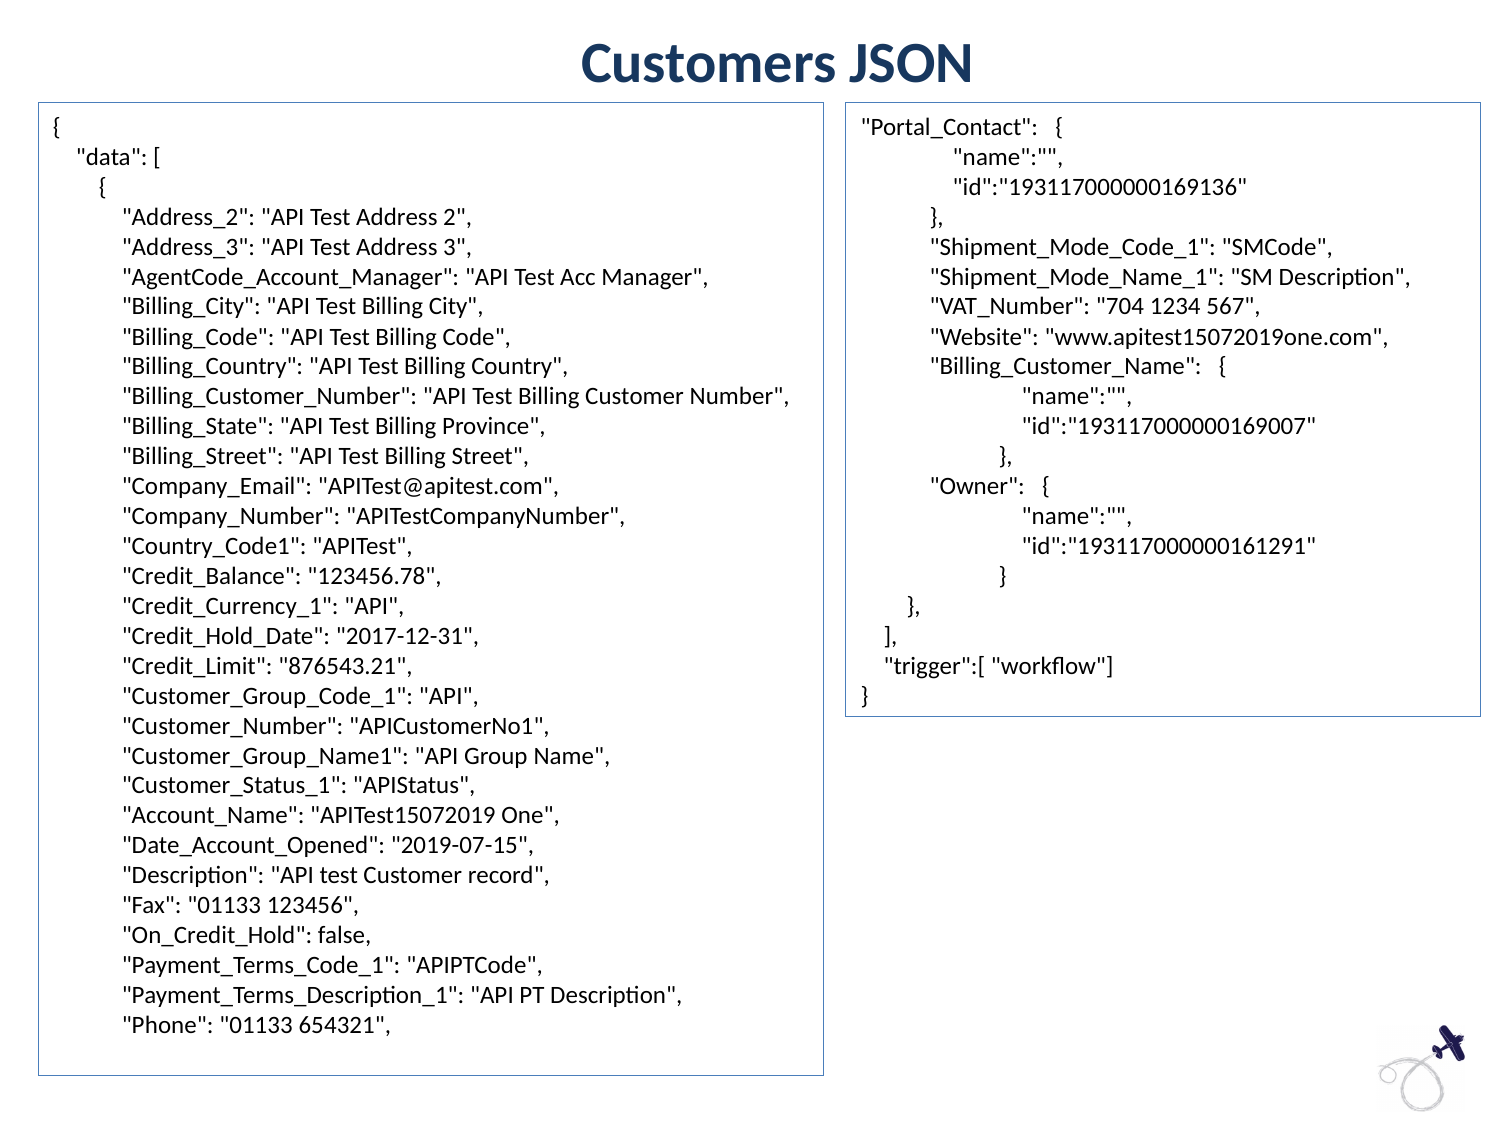

Customers JSON
{
    "data": [
        {
            "Address_2": "API Test Address 2",
            "Address_3": "API Test Address 3",
            "AgentCode_Account_Manager": "API Test Acc Manager",
            "Billing_City": "API Test Billing City",
            "Billing_Code": "API Test Billing Code",
            "Billing_Country": "API Test Billing Country",
            "Billing_Customer_Number": "API Test Billing Customer Number",
            "Billing_State": "API Test Billing Province",
            "Billing_Street": "API Test Billing Street",
            "Company_Email": "APITest@apitest.com",
            "Company_Number": "APITestCompanyNumber",
            "Country_Code1": "APITest",
            "Credit_Balance": "123456.78",
            "Credit_Currency_1": "API",
            "Credit_Hold_Date": "2017-12-31",
            "Credit_Limit": "876543.21",
            "Customer_Group_Code_1": "API",
            "Customer_Number": "APICustomerNo1",
            "Customer_Group_Name1": "API Group Name",
            "Customer_Status_1": "APIStatus",
            "Account_Name": "APITest15072019 One",
            "Date_Account_Opened": "2019-07-15",
            "Description": "API test Customer record",
            "Fax": "01133 123456",
            "On_Credit_Hold": false,
            "Payment_Terms_Code_1": "APIPTCode",
            "Payment_Terms_Description_1": "API PT Description",
            "Phone": "01133 654321",

"Portal_Contact":   {
                "name":"",
                "id":"193117000000169136"
            },
            "Shipment_Mode_Code_1": "SMCode",
            "Shipment_Mode_Name_1": "SM Description",
            "VAT_Number": "704 1234 567",
            "Website": "www.apitest15072019one.com",
            "Billing_Customer_Name":   {
                            "name":"",
                            "id":"193117000000169007"
                        },
            "Owner":   {
                            "name":"",
                            "id":"193117000000161291"
                        }
        },
    ],
    "trigger":[ "workflow"]
}